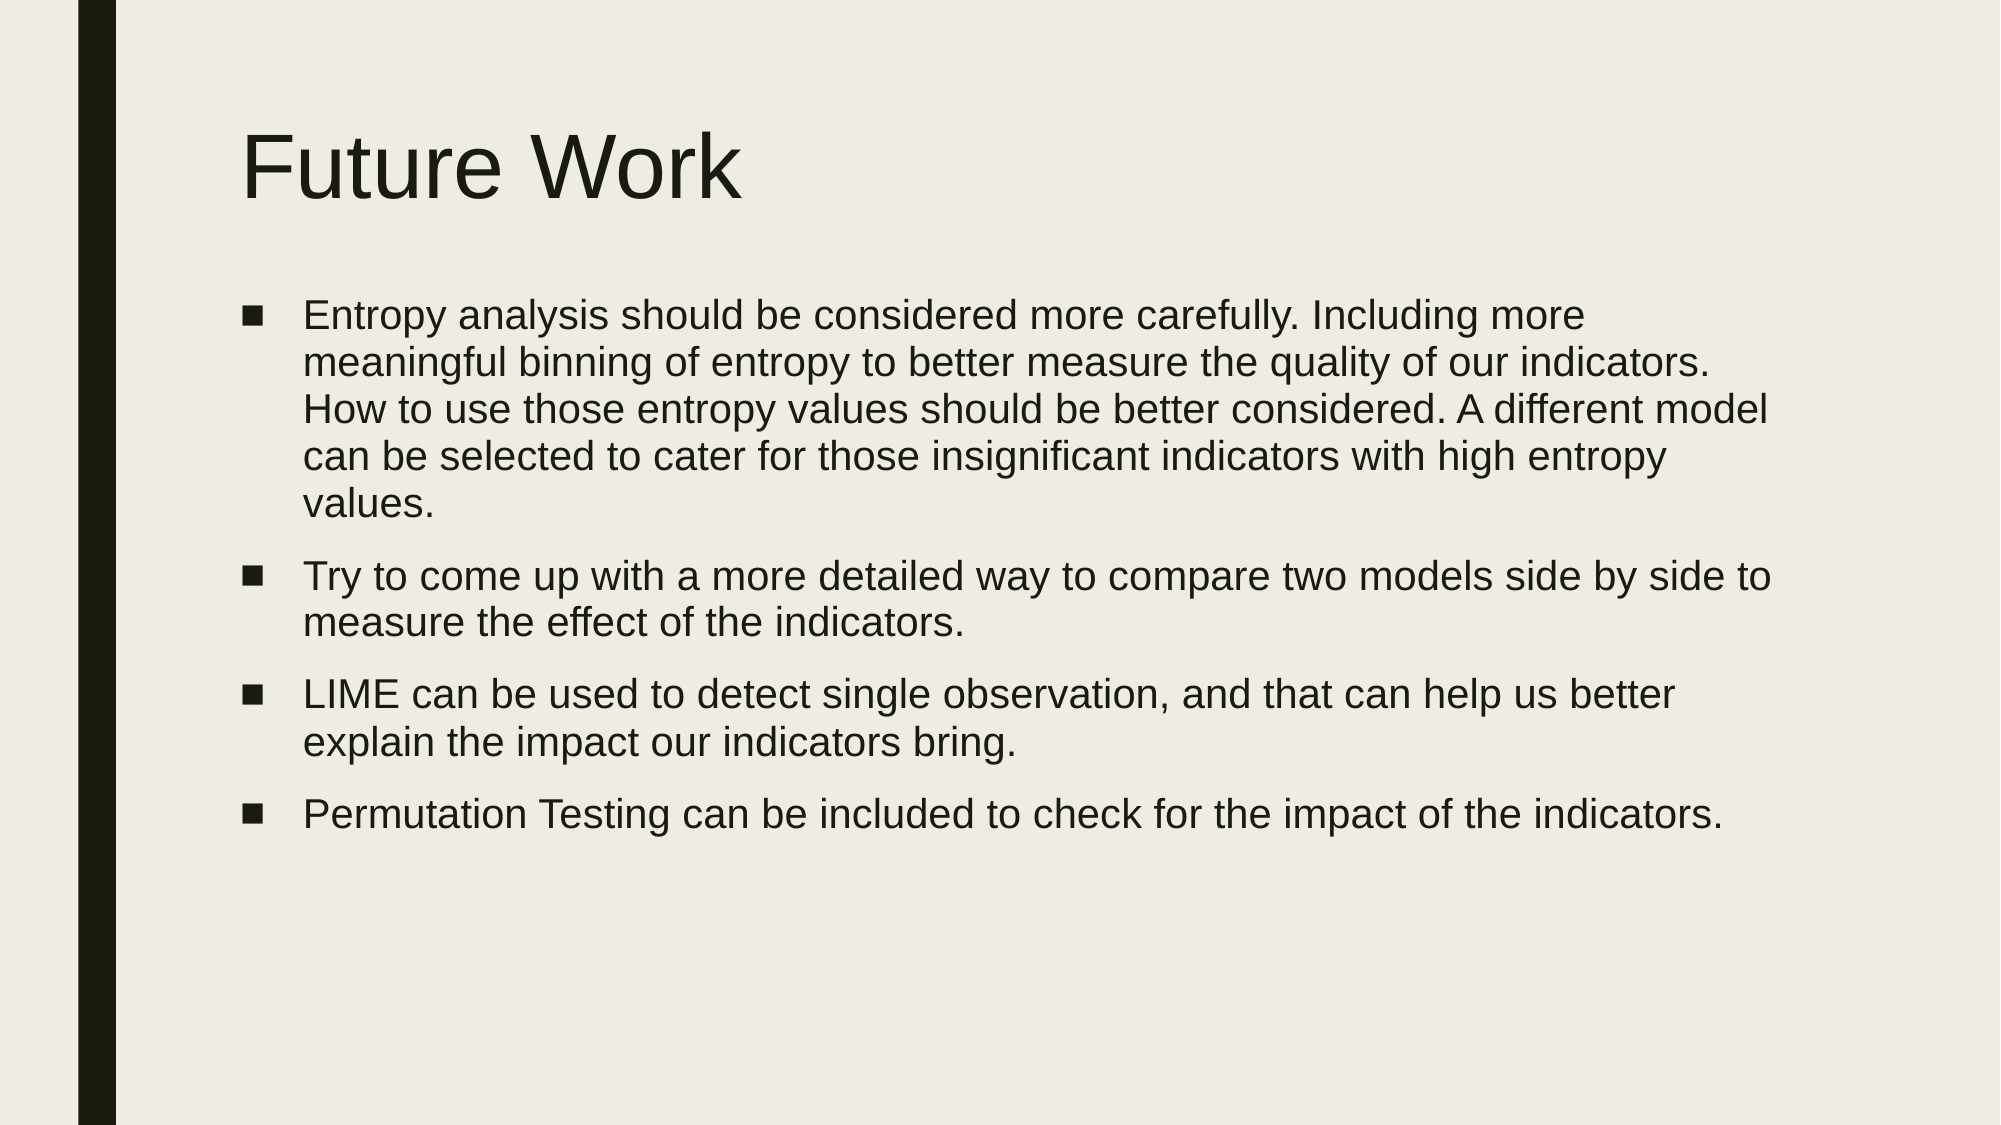

# Future Work
Entropy analysis should be considered more carefully. Including more meaningful binning of entropy to better measure the quality of our indicators. How to use those entropy values should be better considered. A different model can be selected to cater for those insignificant indicators with high entropy values.
Try to come up with a more detailed way to compare two models side by side to measure the effect of the indicators.
LIME can be used to detect single observation, and that can help us better explain the impact our indicators bring.
Permutation Testing can be included to check for the impact of the indicators.